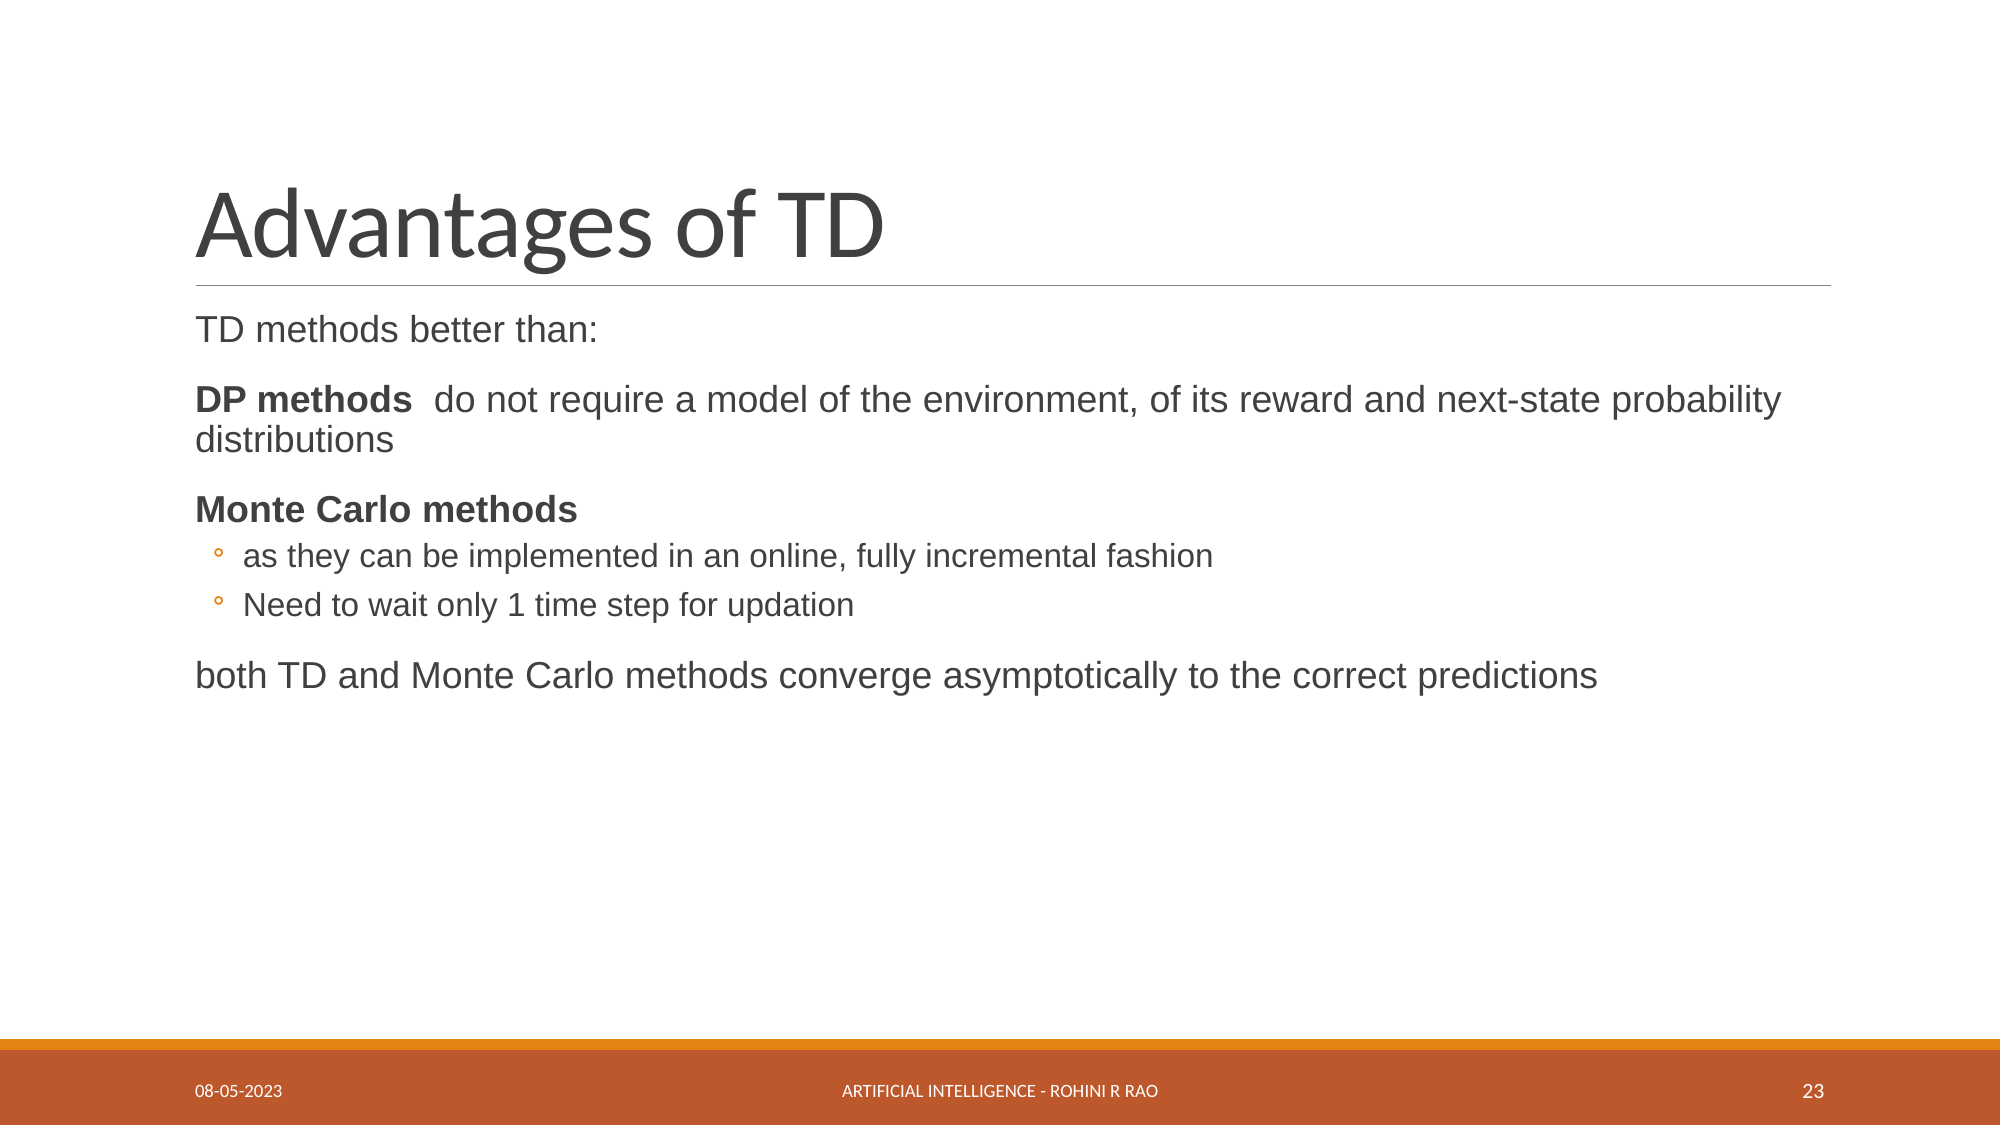

# Advantages of TD
TD methods better than:
DP methods  do not require a model of the environment, of its reward and next-state probability distributions
Monte Carlo methods
as they can be implemented in an online, fully incremental fashion
Need to wait only 1 time step for updation
both TD and Monte Carlo methods converge asymptotically to the correct predictions
08-05-2023
Artificial Intelligence - Rohini R Rao
23